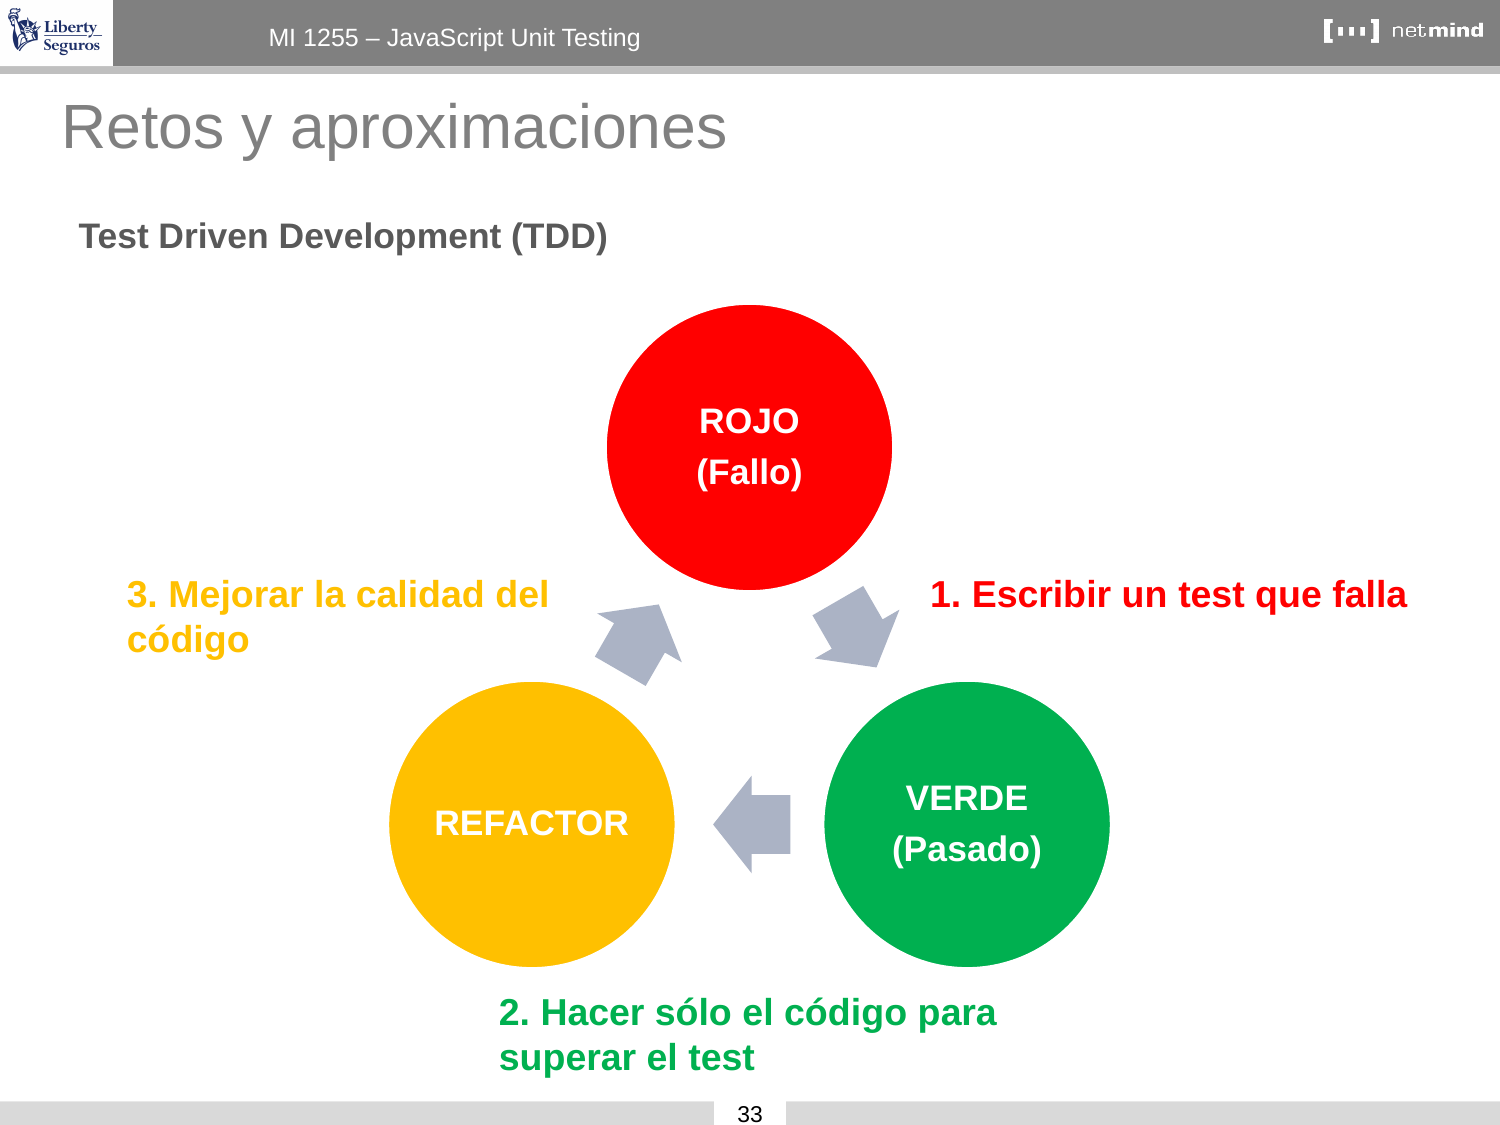

Retos y aproximaciones
Test Driven Development (TDD)

ROJO
(Fallo)

VERDE
(Pasado)

REFACTOR

3. Mejorar la calidad del código
1. Escribir un test que falla
2. Hacer sólo el código para superar el test
33